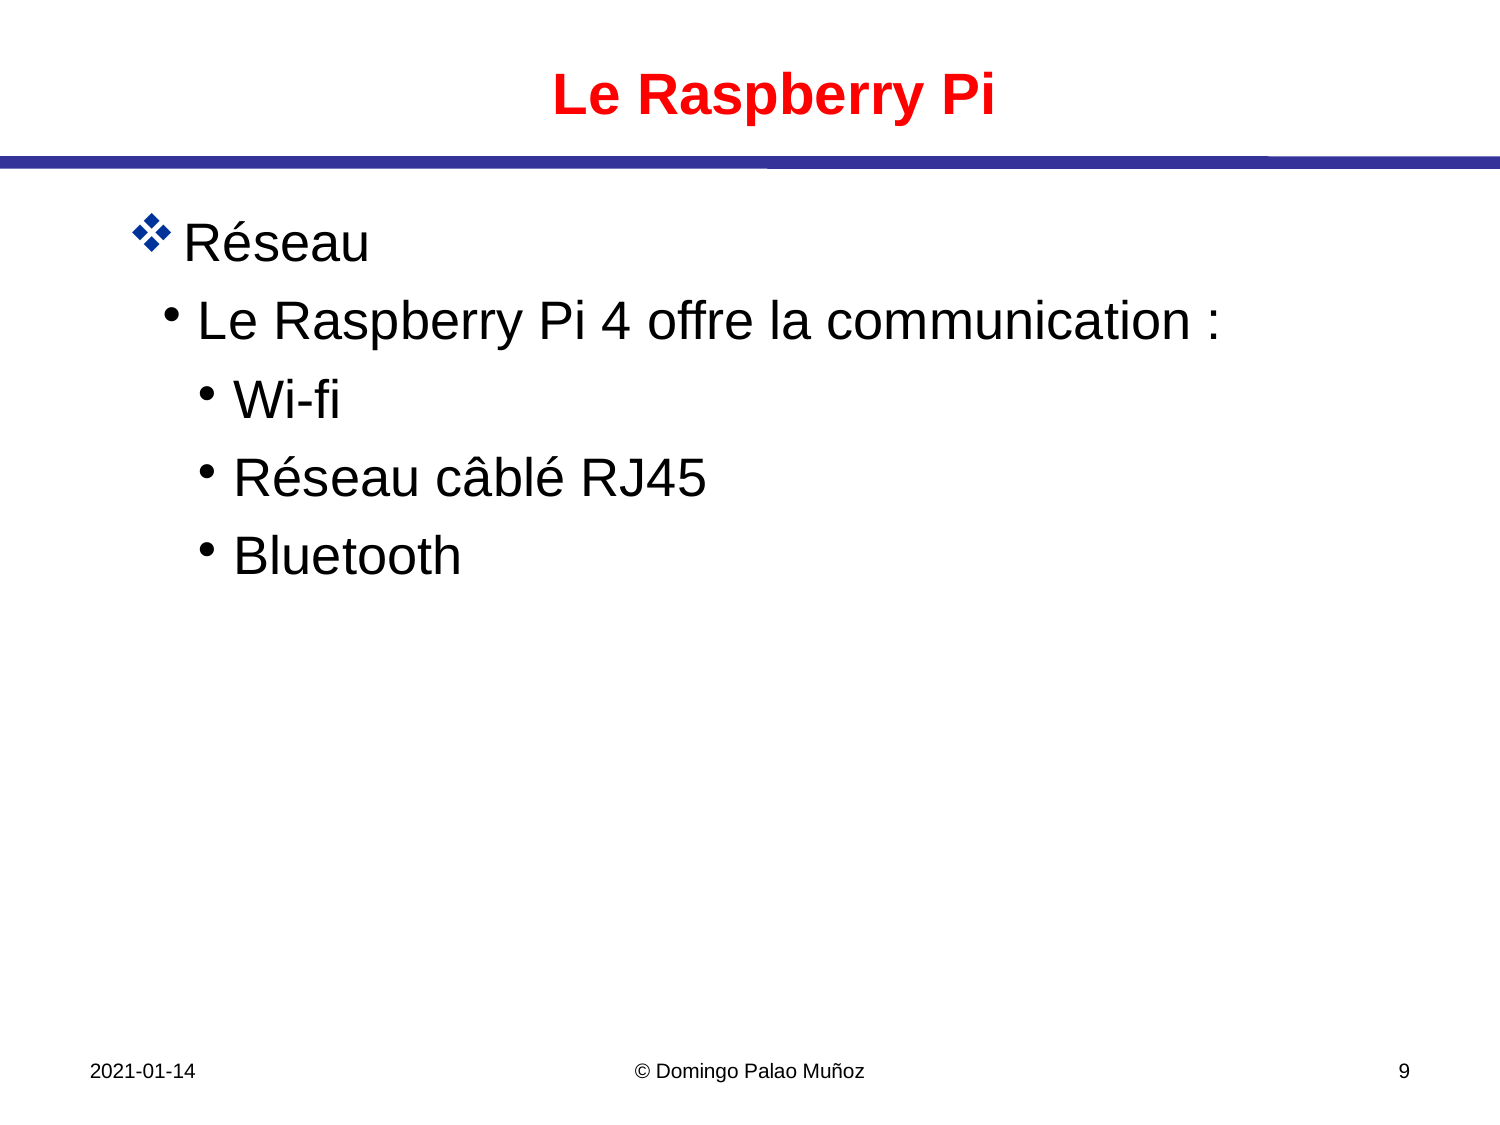

Le Raspberry Pi

Réseau
Le Raspberry Pi 4 offre la communication :
Wi-fi
Réseau câblé RJ45
Bluetooth
2021-01-14
© Domingo Palao Muñoz
9